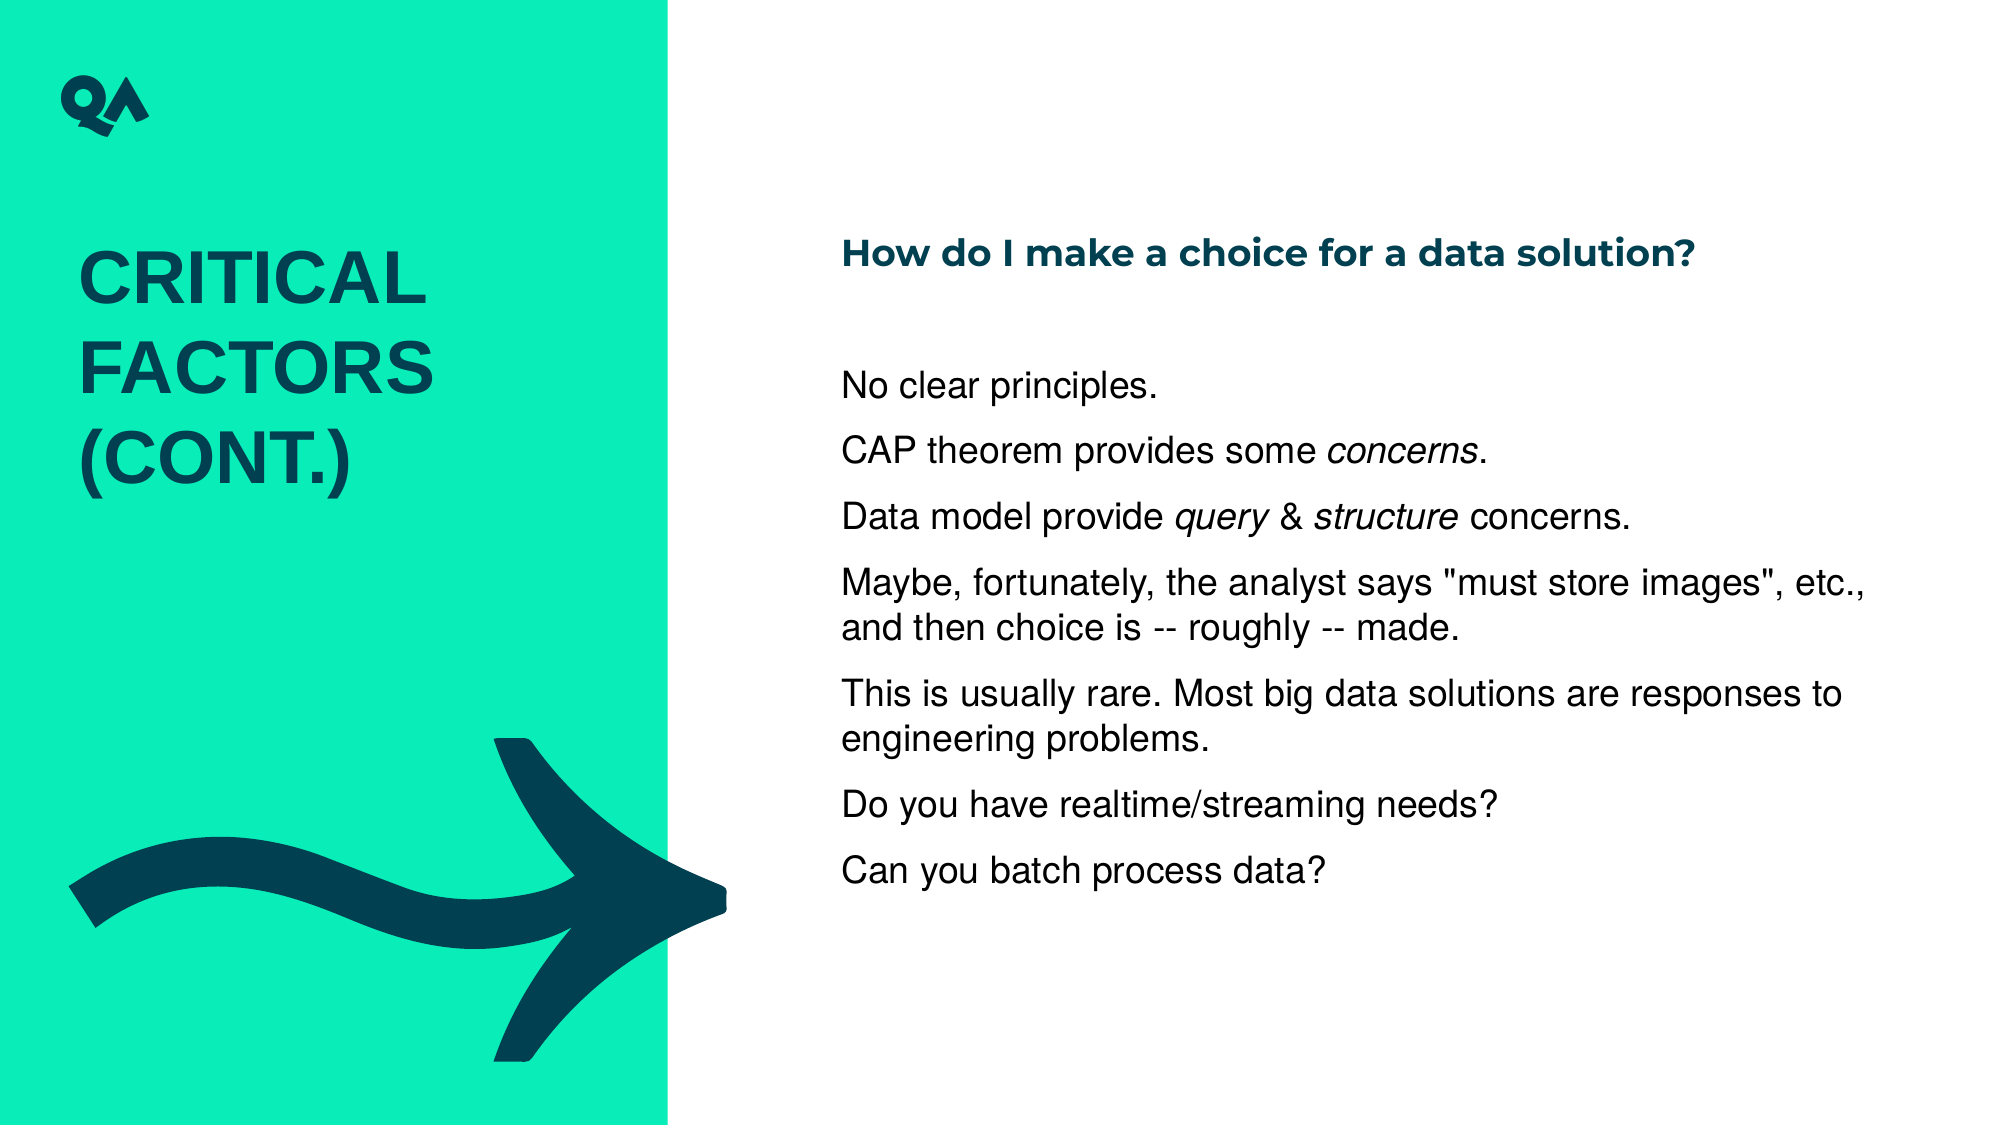

Critical factors (cont.)
How do I make a choice for a data solution?

No clear principles.
CAP theorem provides some concerns.
Data model provide query & structure concerns.
Maybe, fortunately, the analyst says "must store images", etc., and then choice is -- roughly -- made.
This is usually rare. Most big data solutions are responses to engineering problems.
Do you have realtime/streaming needs?
Can you batch process data?